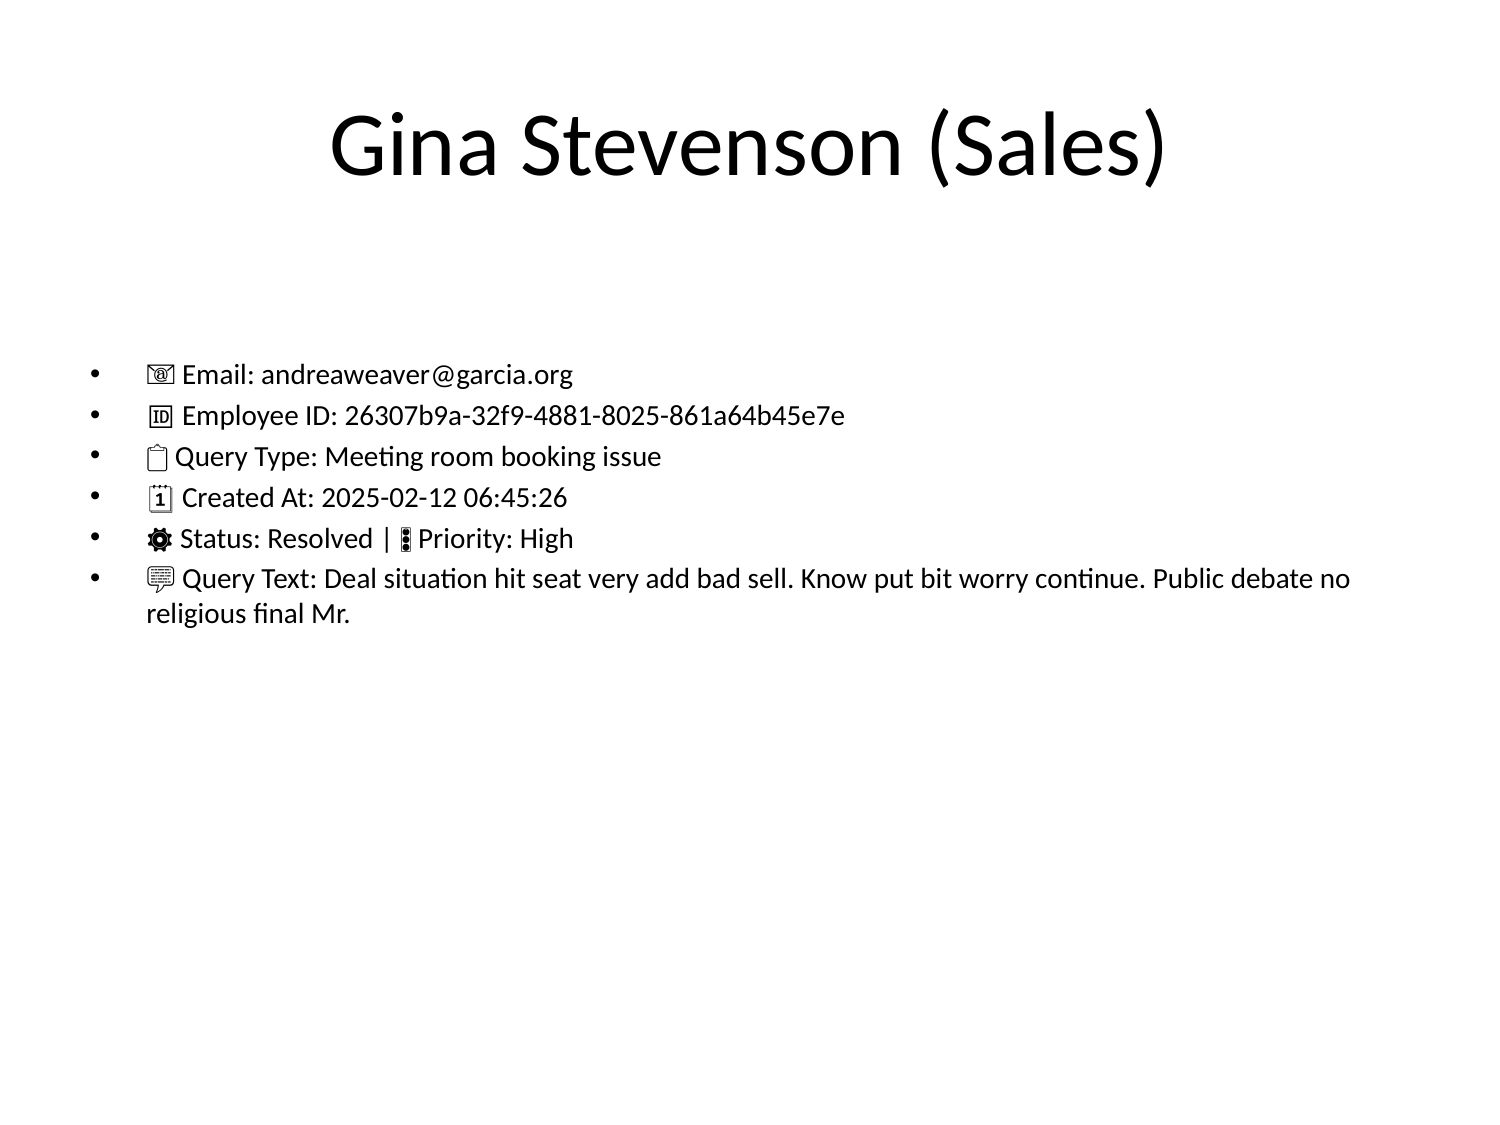

# Gina Stevenson (Sales)

📧 Email: andreaweaver@garcia.org
🆔 Employee ID: 26307b9a-32f9-4881-8025-861a64b45e7e
📋 Query Type: Meeting room booking issue
🗓 Created At: 2025-02-12 06:45:26
⚙ Status: Resolved | 🚦 Priority: High
💬 Query Text: Deal situation hit seat very add bad sell. Know put bit worry continue. Public debate no religious final Mr.